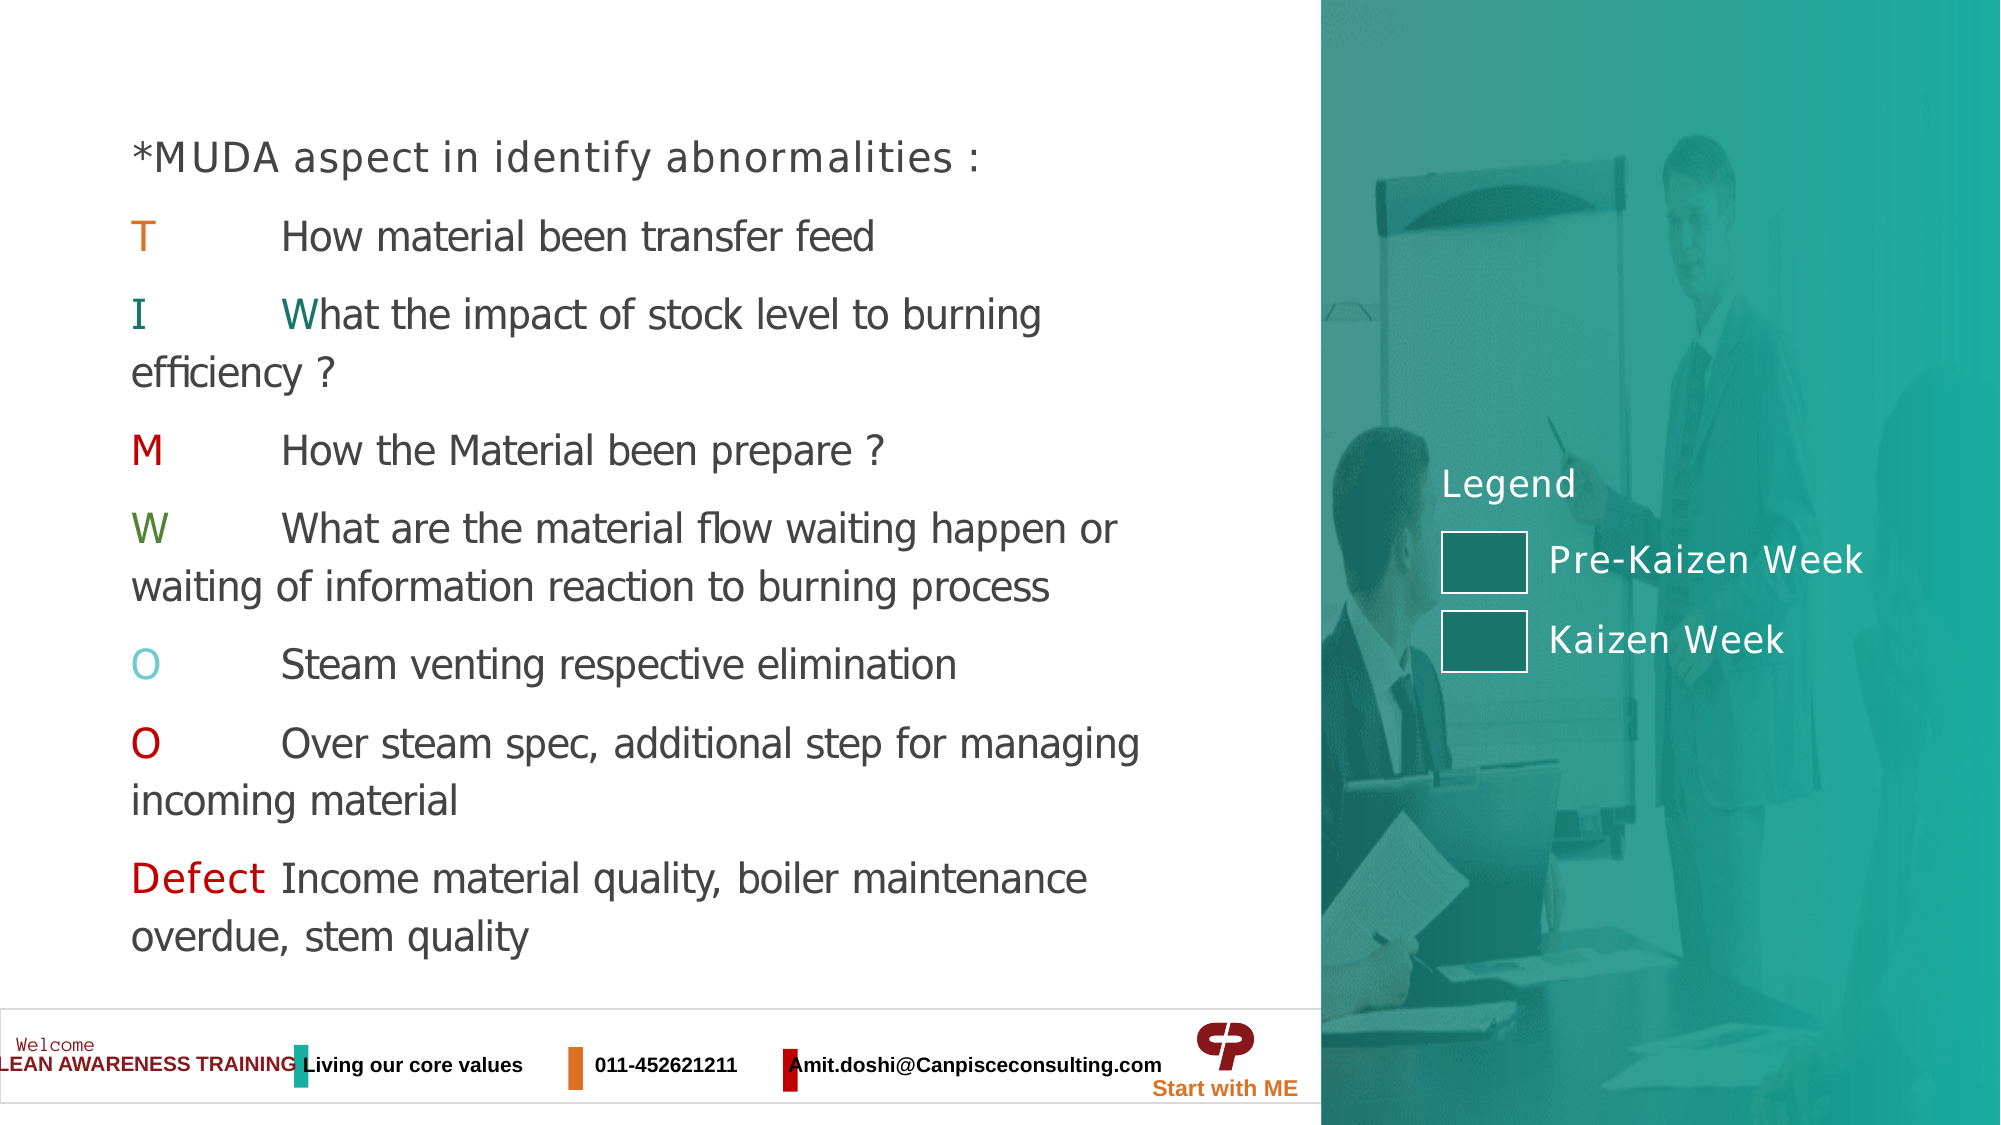

*MUDA aspect in identify abnormalities :
T	How material been transfer feed
I	What the impact of stock level to burning 	efficiency ?
M	How the Material been prepare ?
W	What are the material flow waiting happen or 	waiting of information reaction to burning process
O	Steam venting respective elimination
O	Over steam spec, additional step for managing 	incoming material
Defect 	Income material quality, boiler maintenance  	overdue, stem quality
Legend
Pre-Kaizen Week

Kaizen Week